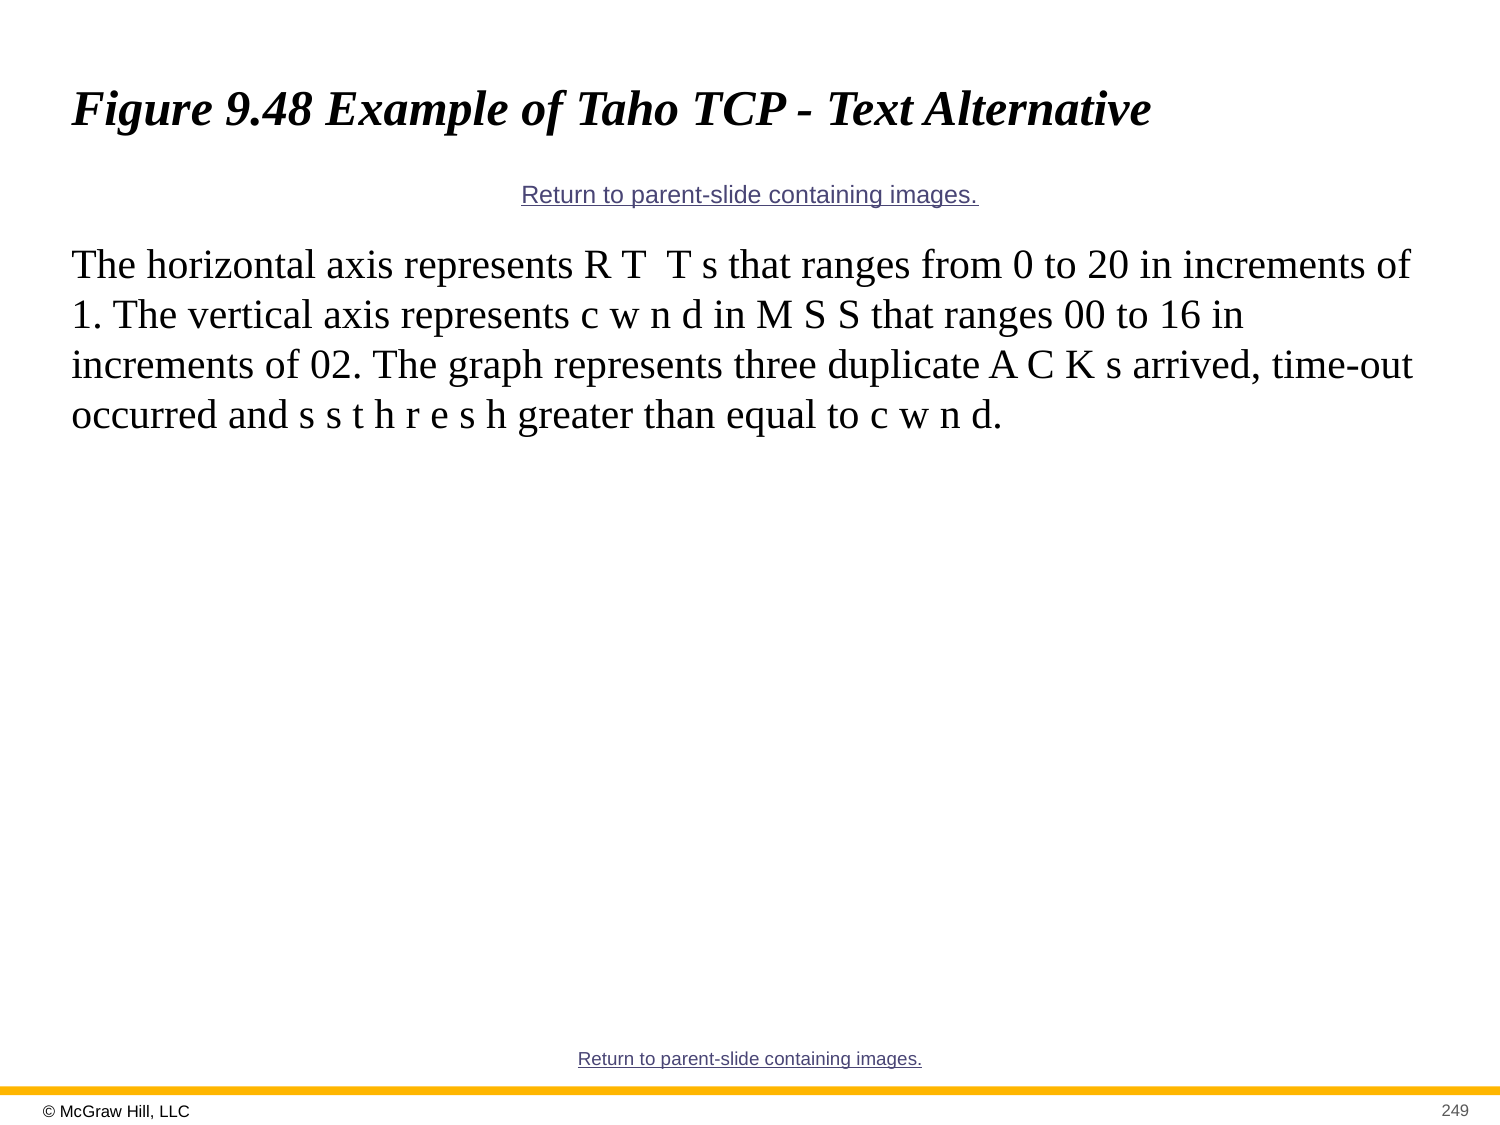

# Figure 9.48 Example of Taho TCP - Text Alternative
Return to parent-slide containing images.
The horizontal axis represents R T  T s that ranges from 0 to 20 in increments of 1. The vertical axis represents c w n d in M S S that ranges 00 to 16 in increments of 02. The graph represents three duplicate A C K s arrived, time-out occurred and s s t h r e s h greater than equal to c w n d.
Return to parent-slide containing images.
249